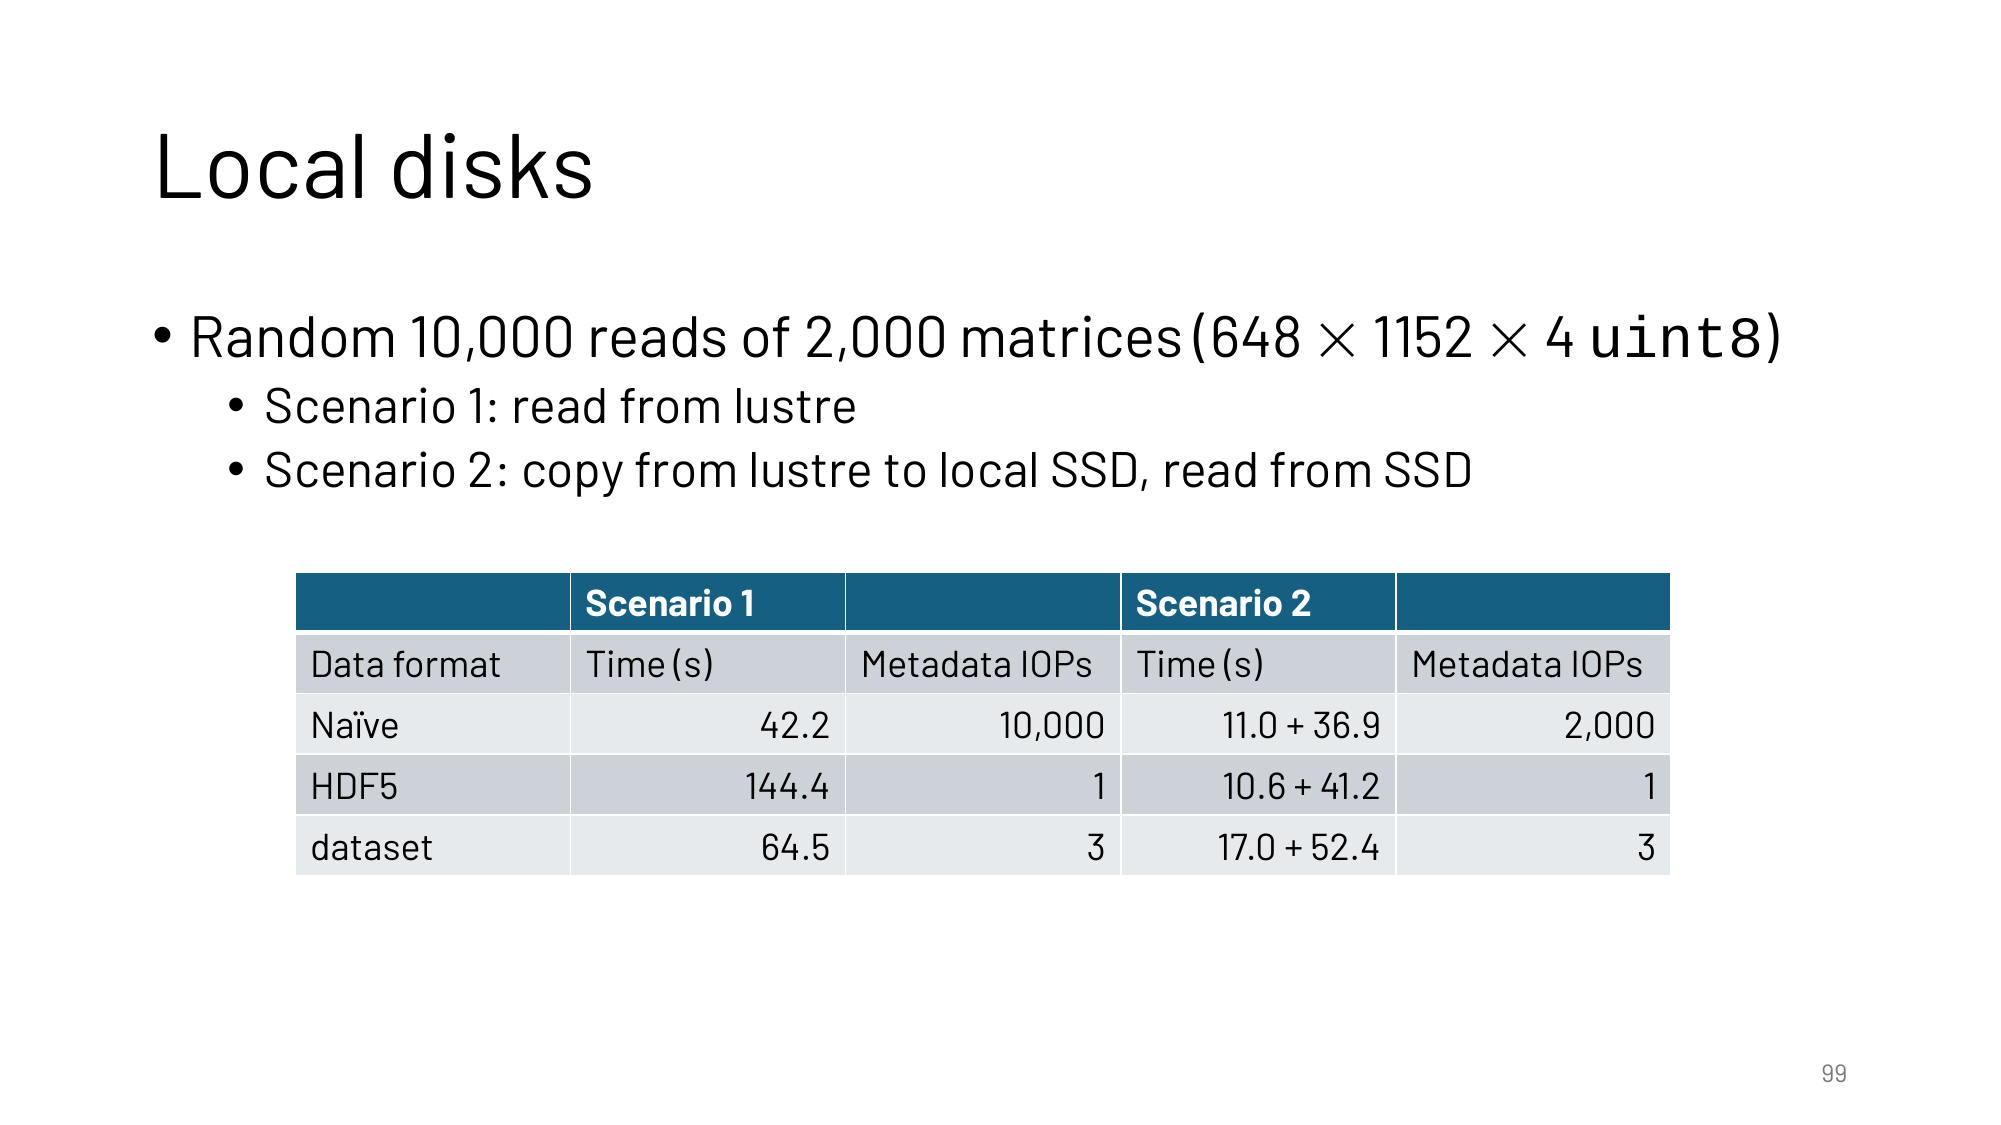

# Local disks
Random 10,000 reads of 2,000 matrices (648 × 1152 × 4 uint8)
Scenario 1: read from lustre
Scenario 2: copy from lustre to local SSD, read from SSD
|  | Scenario 1 |  | Scenario 2 |  |
| --- | --- | --- | --- | --- |
| Data format | Time (s) | Metadata IOPs | Time (s) | Metadata IOPs |
| Naïve | 42.2 | 10,000 | 11.0 + 36.9 | 2,000 |
| HDF5 | 144.4 | 1 | 10.6 + 41.2 | 1 |
| dataset | 64.5 | 3 | 17.0 + 52.4 | 3 |
99